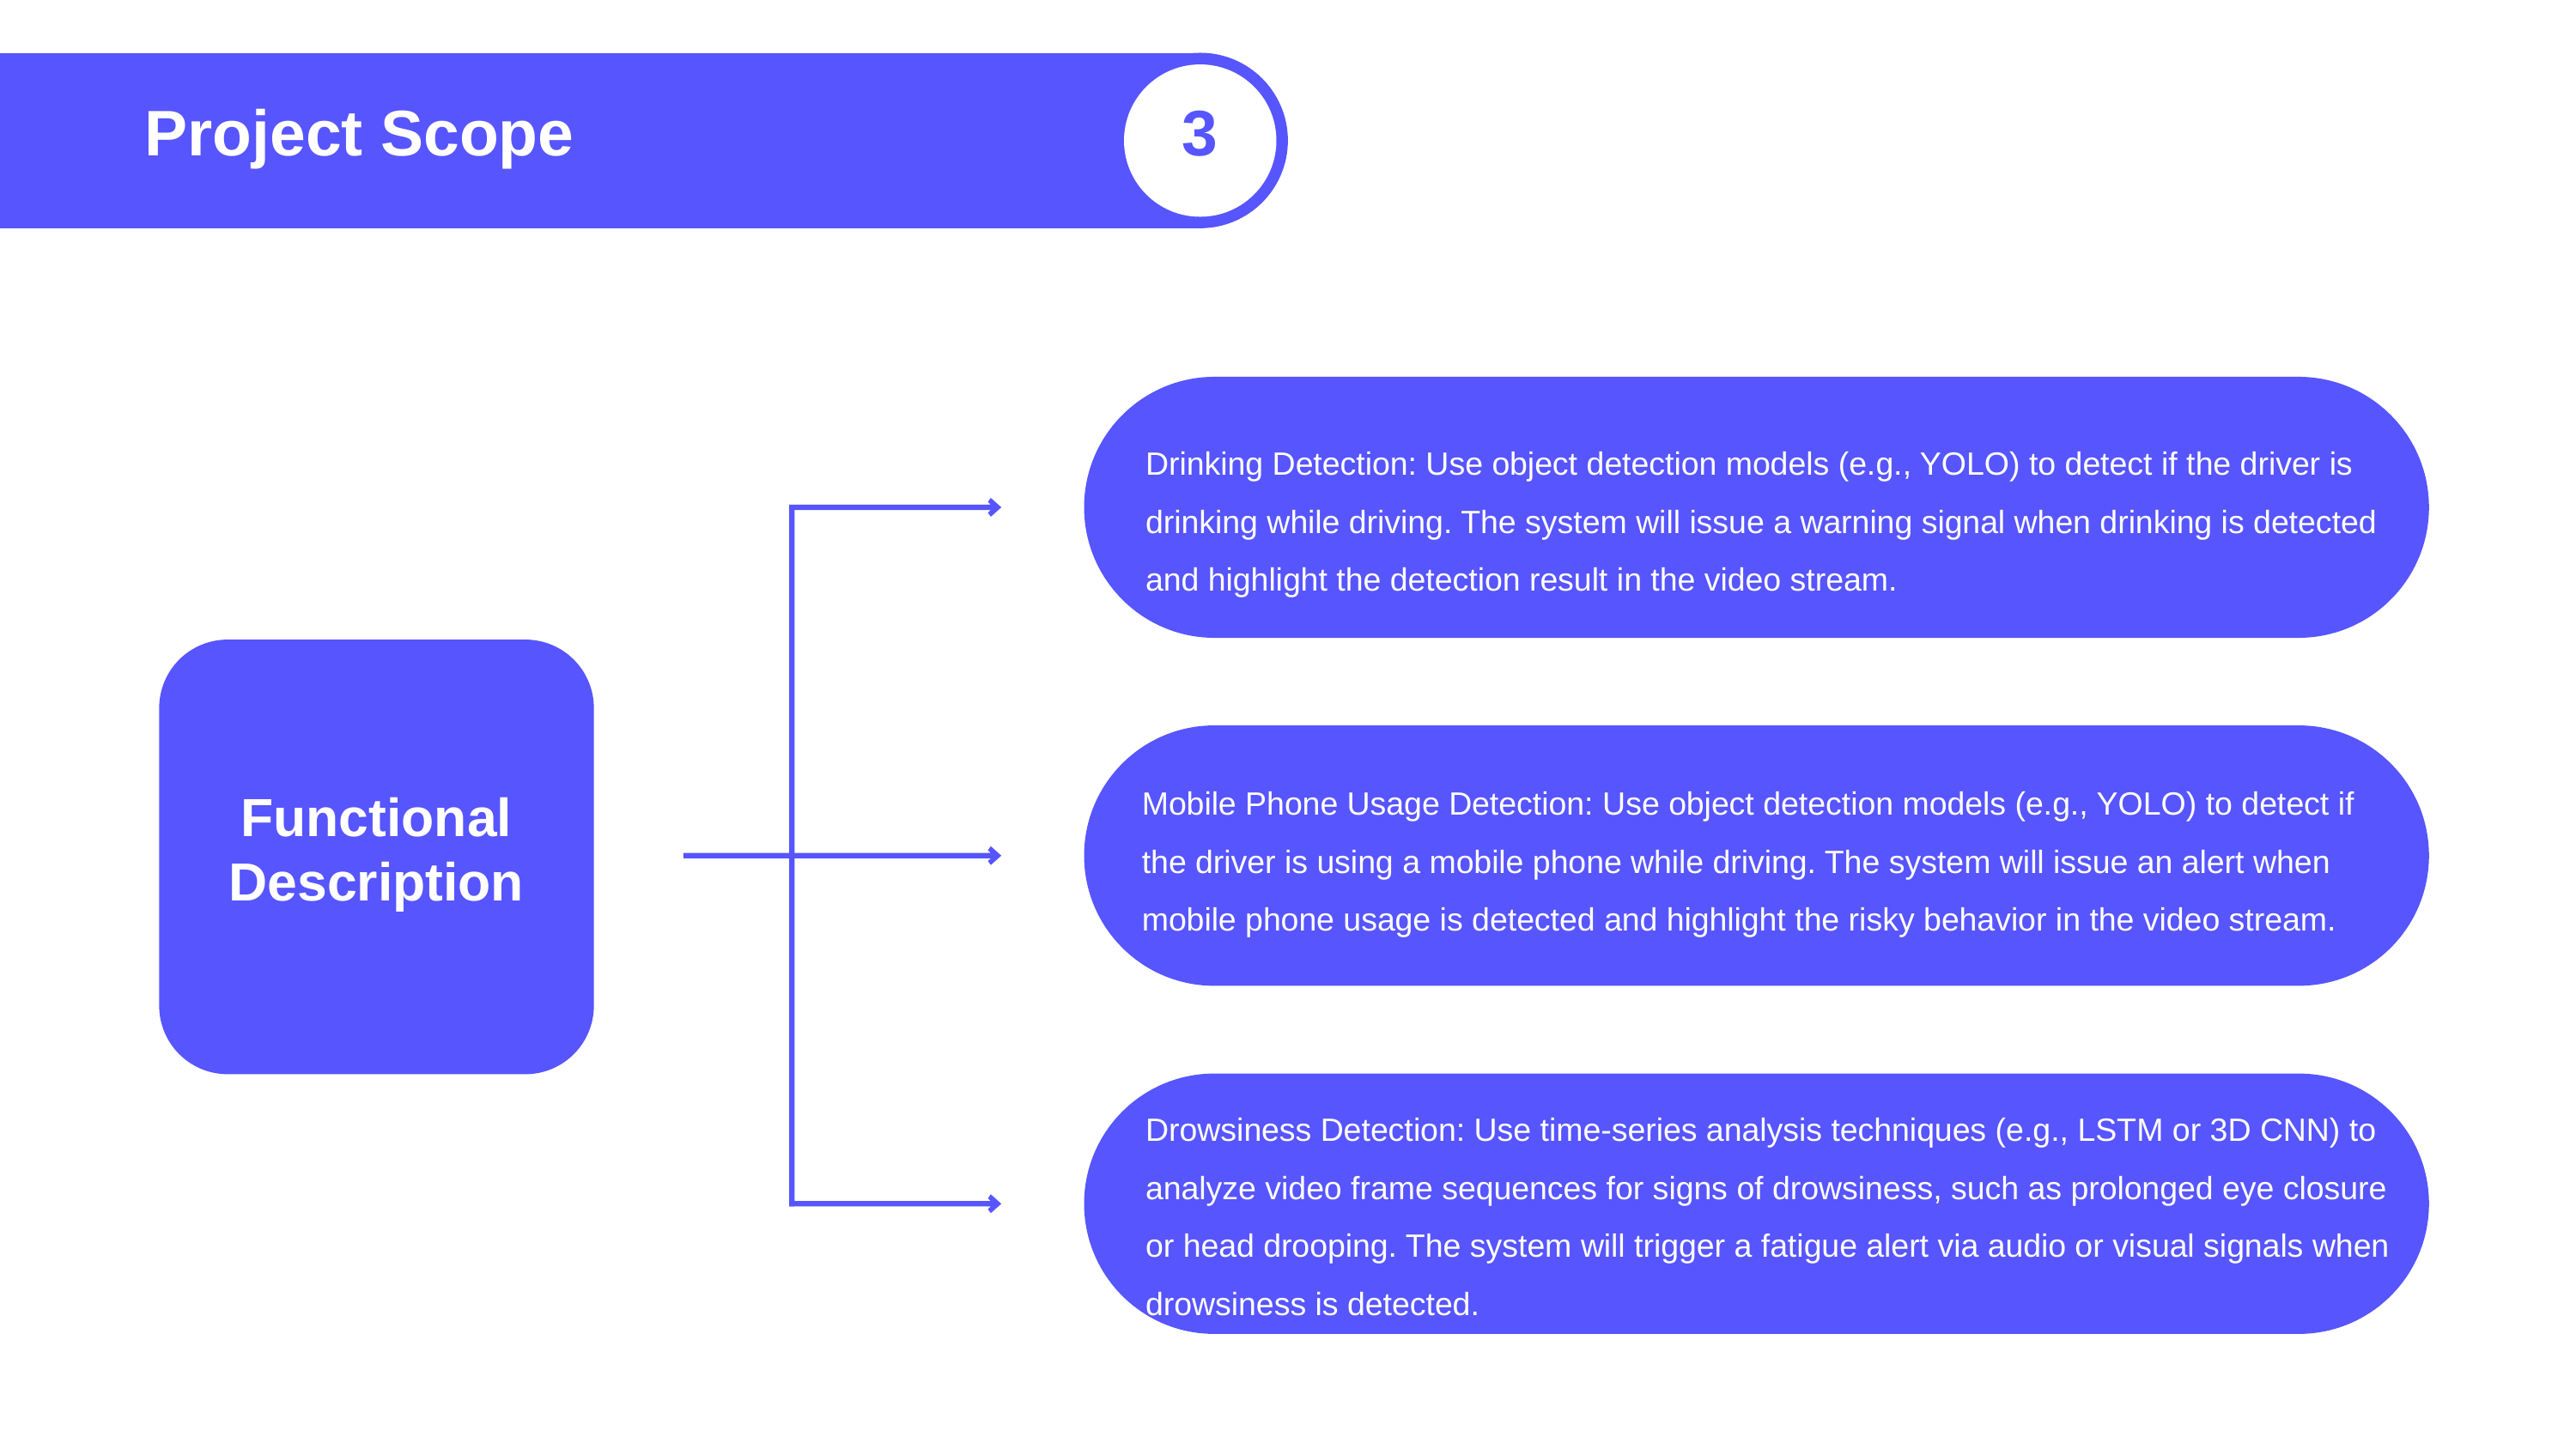

Project Scope
3

Drinking Detection: Use object detection models (e.g., YOLO) to detect if the driver is drinking while driving. The system will issue a warning signal when drinking is detected and highlight the detection result in the video stream.

Mobile Phone Usage Detection: Use object detection models (e.g., YOLO) to detect if the driver is using a mobile phone while driving. The system will issue an alert when mobile phone usage is detected and highlight the risky behavior in the video stream.
Functional Description

Drowsiness Detection: Use time-series analysis techniques (e.g., LSTM or 3D CNN) to analyze video frame sequences for signs of drowsiness, such as prolonged eye closure or head drooping. The system will trigger a fatigue alert via audio or visual signals when drowsiness is detected.